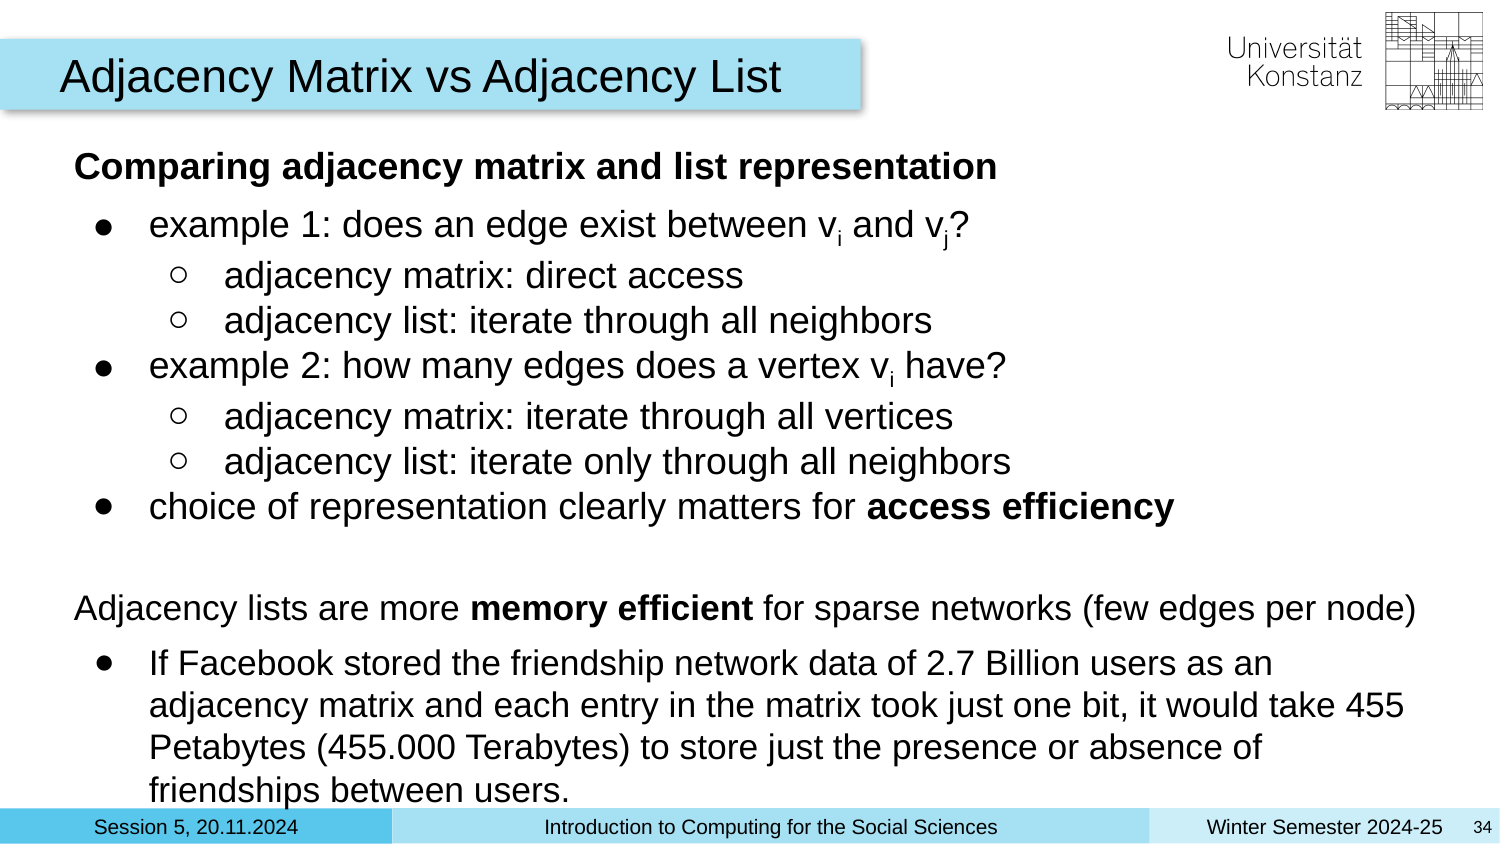

Adjacency Matrix vs Adjacency List

Comparing adjacency matrix and list representation
example 1: does an edge exist between vi and vj?
adjacency matrix: direct access
adjacency list: iterate through all neighbors
example 2: how many edges does a vertex vi have?
adjacency matrix: iterate through all vertices
adjacency list: iterate only through all neighbors
choice of representation clearly matters for access efficiency
Adjacency lists are more memory efficient for sparse networks (few edges per node)
If Facebook stored the friendship network data of 2.7 Billion users as an adjacency matrix and each entry in the matrix took just one bit, it would take 455 Petabytes (455.000 Terabytes) to store just the presence or absence of friendships between users.